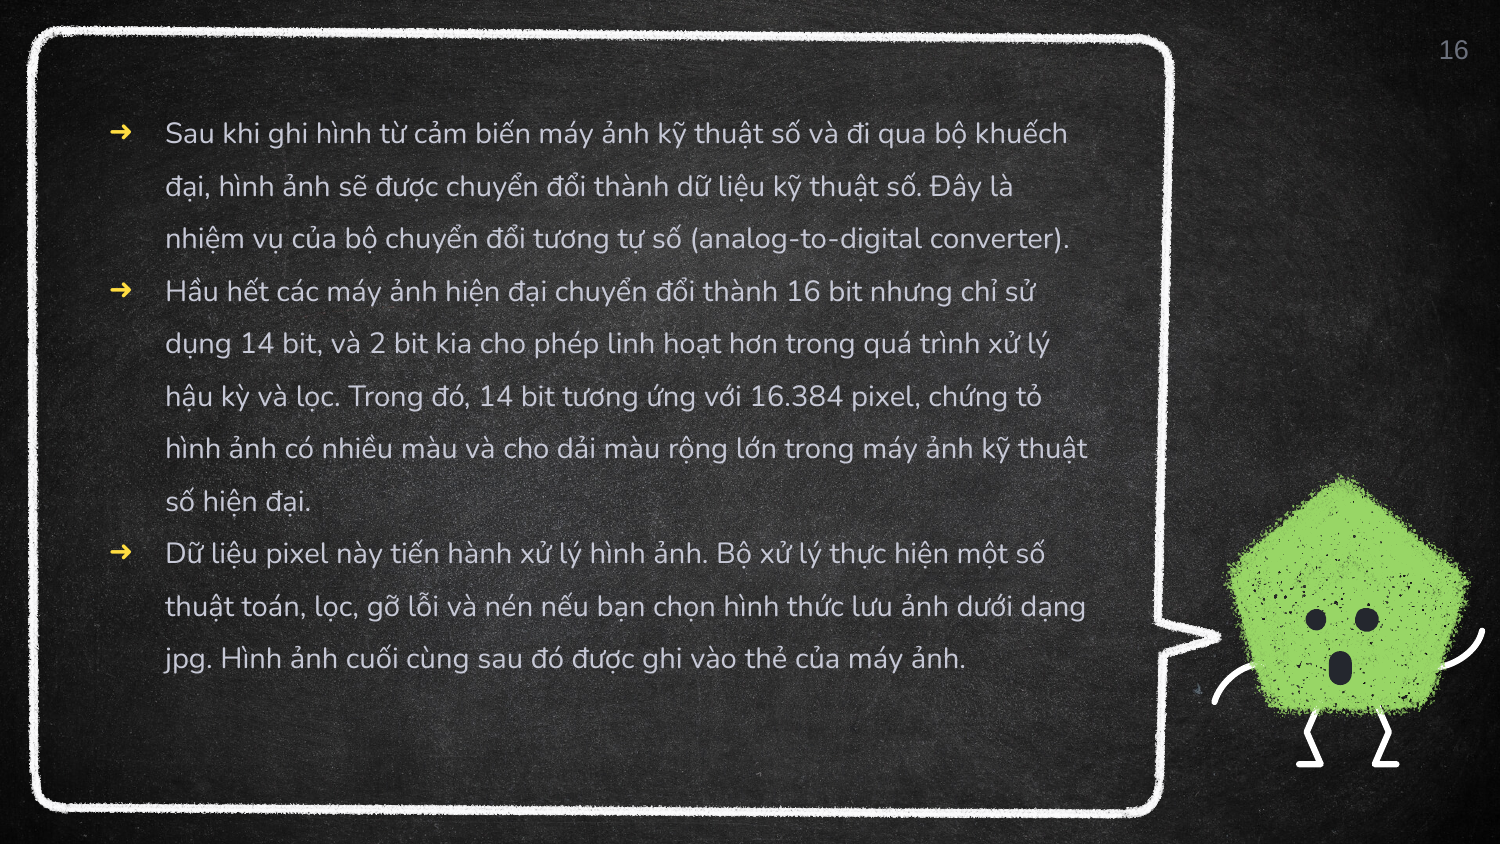

16
Sau khi ghi hình từ cảm biến máy ảnh kỹ thuật số và đi qua bộ khuếch đại, hình ảnh sẽ được chuyển đổi thành dữ liệu kỹ thuật số. Đây là nhiệm vụ của bộ chuyển đổi tương tự số (analog-to-digital converter).
Hầu hết các máy ảnh hiện đại chuyển đổi thành 16 bit nhưng chỉ sử dụng 14 bit, và 2 bit kia cho phép linh hoạt hơn trong quá trình xử lý hậu kỳ và lọc. Trong đó, 14 bit tương ứng với 16.384 pixel, chứng tỏ hình ảnh có nhiều màu và cho dải màu rộng lớn trong máy ảnh kỹ thuật số hiện đại.
Dữ liệu pixel này tiến hành xử lý hình ảnh. Bộ xử lý thực hiện một số thuật toán, lọc, gỡ lỗi và nén nếu bạn chọn hình thức lưu ảnh dưới dạng jpg. Hình ảnh cuối cùng sau đó được ghi vào thẻ của máy ảnh.